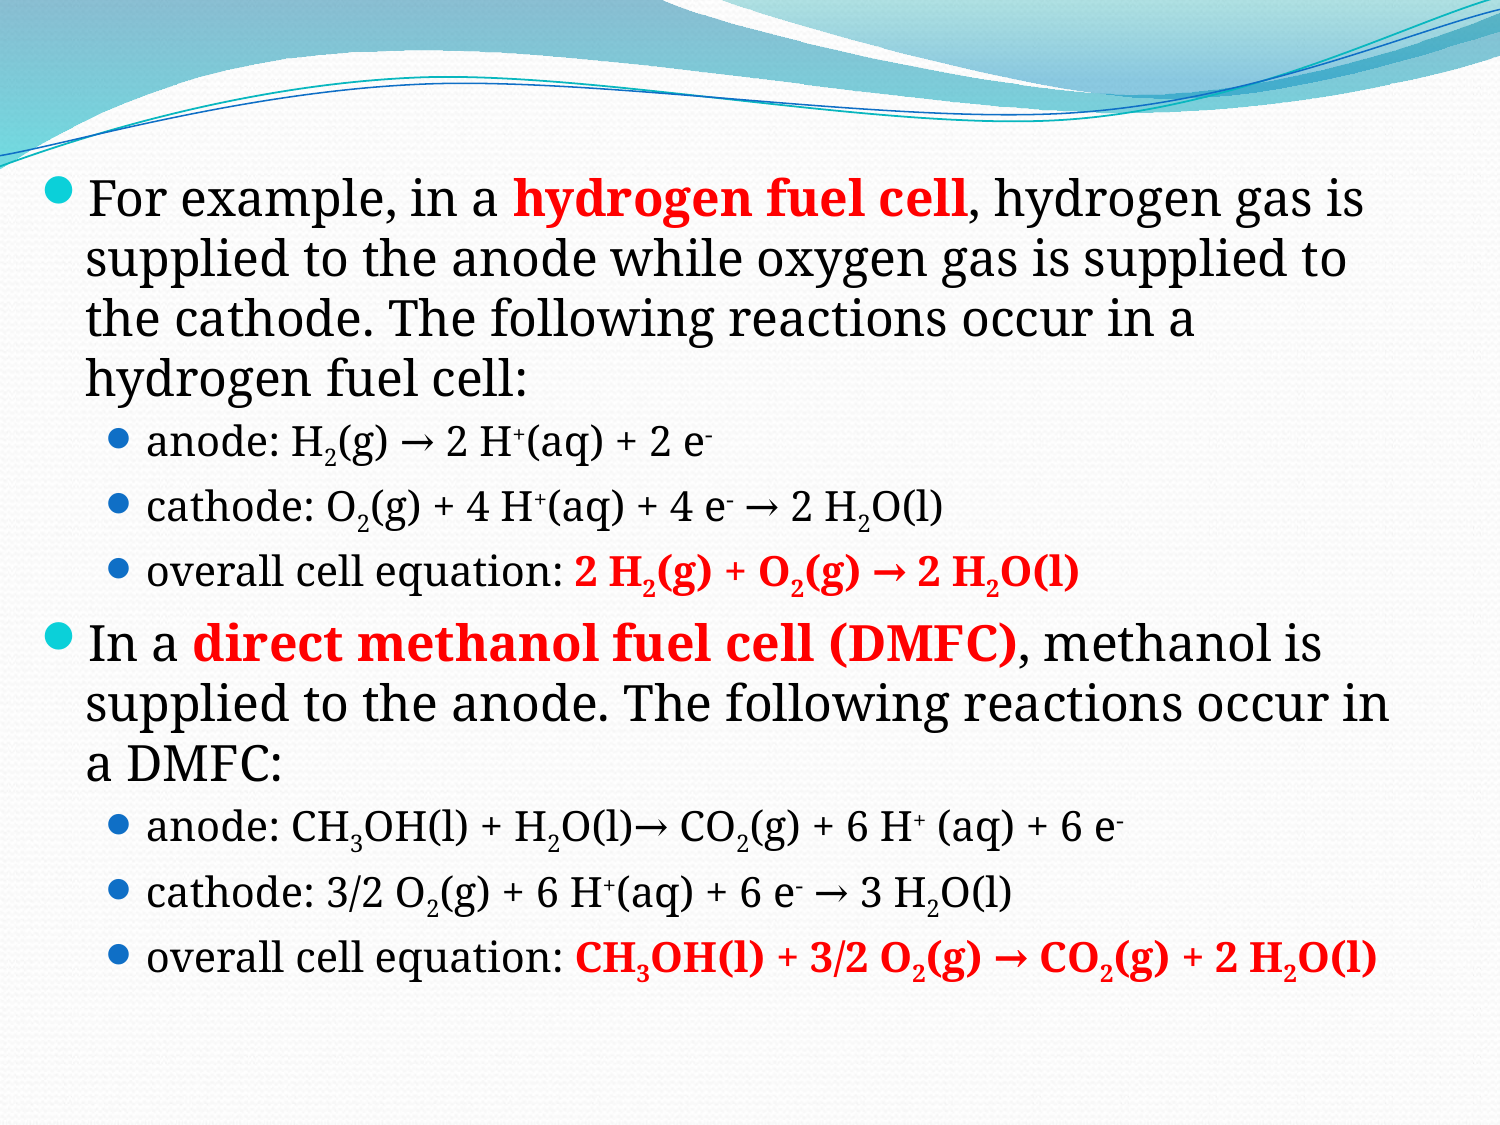

For example, in a hydrogen fuel cell, hydrogen gas is supplied to the anode while oxygen gas is supplied to the cathode. The following reactions occur in a hydrogen fuel cell:
anode: H2(g) → 2 H+(aq) + 2 e-
cathode: O2(g) + 4 H+(aq) + 4 e- → 2 H2O(l)
overall cell equation: 2 H2(g) + O2(g) → 2 H2O(l)
In a direct methanol fuel cell (DMFC), methanol is supplied to the anode. The following reactions occur in a DMFC:
anode: CH3OH(l) + H2O(l)→ CO2(g) + 6 H+ (aq) + 6 e-
cathode: 3/2 O2(g) + 6 H+(aq) + 6 e- → 3 H2O(l)
overall cell equation: CH3OH(l) + 3/2 O2(g) → CO2(g) + 2 H2O(l)